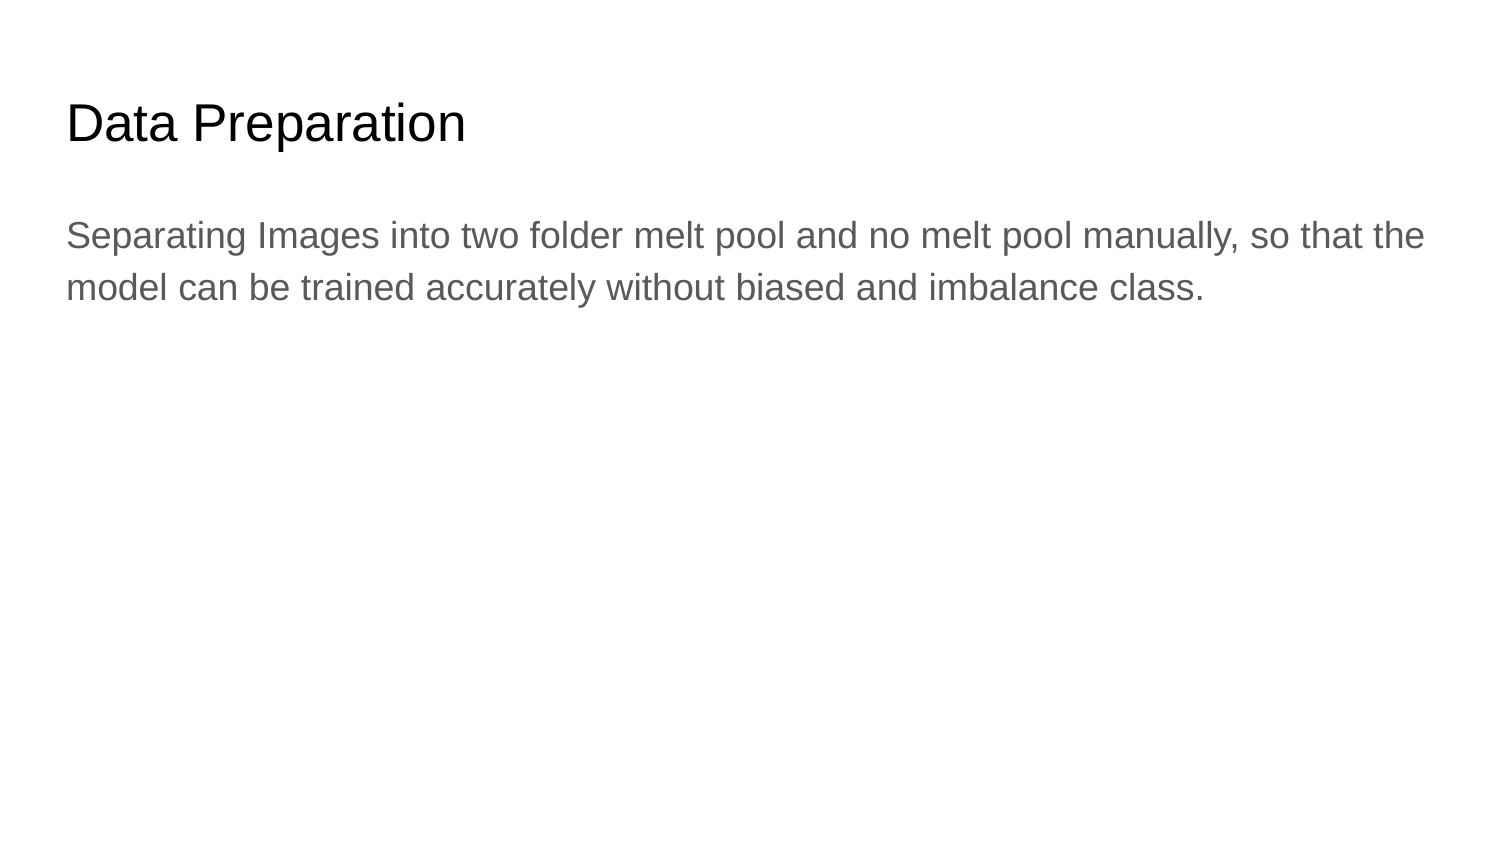

# Data Preparation
Separating Images into two folder melt pool and no melt pool manually, so that the model can be trained accurately without biased and imbalance class.